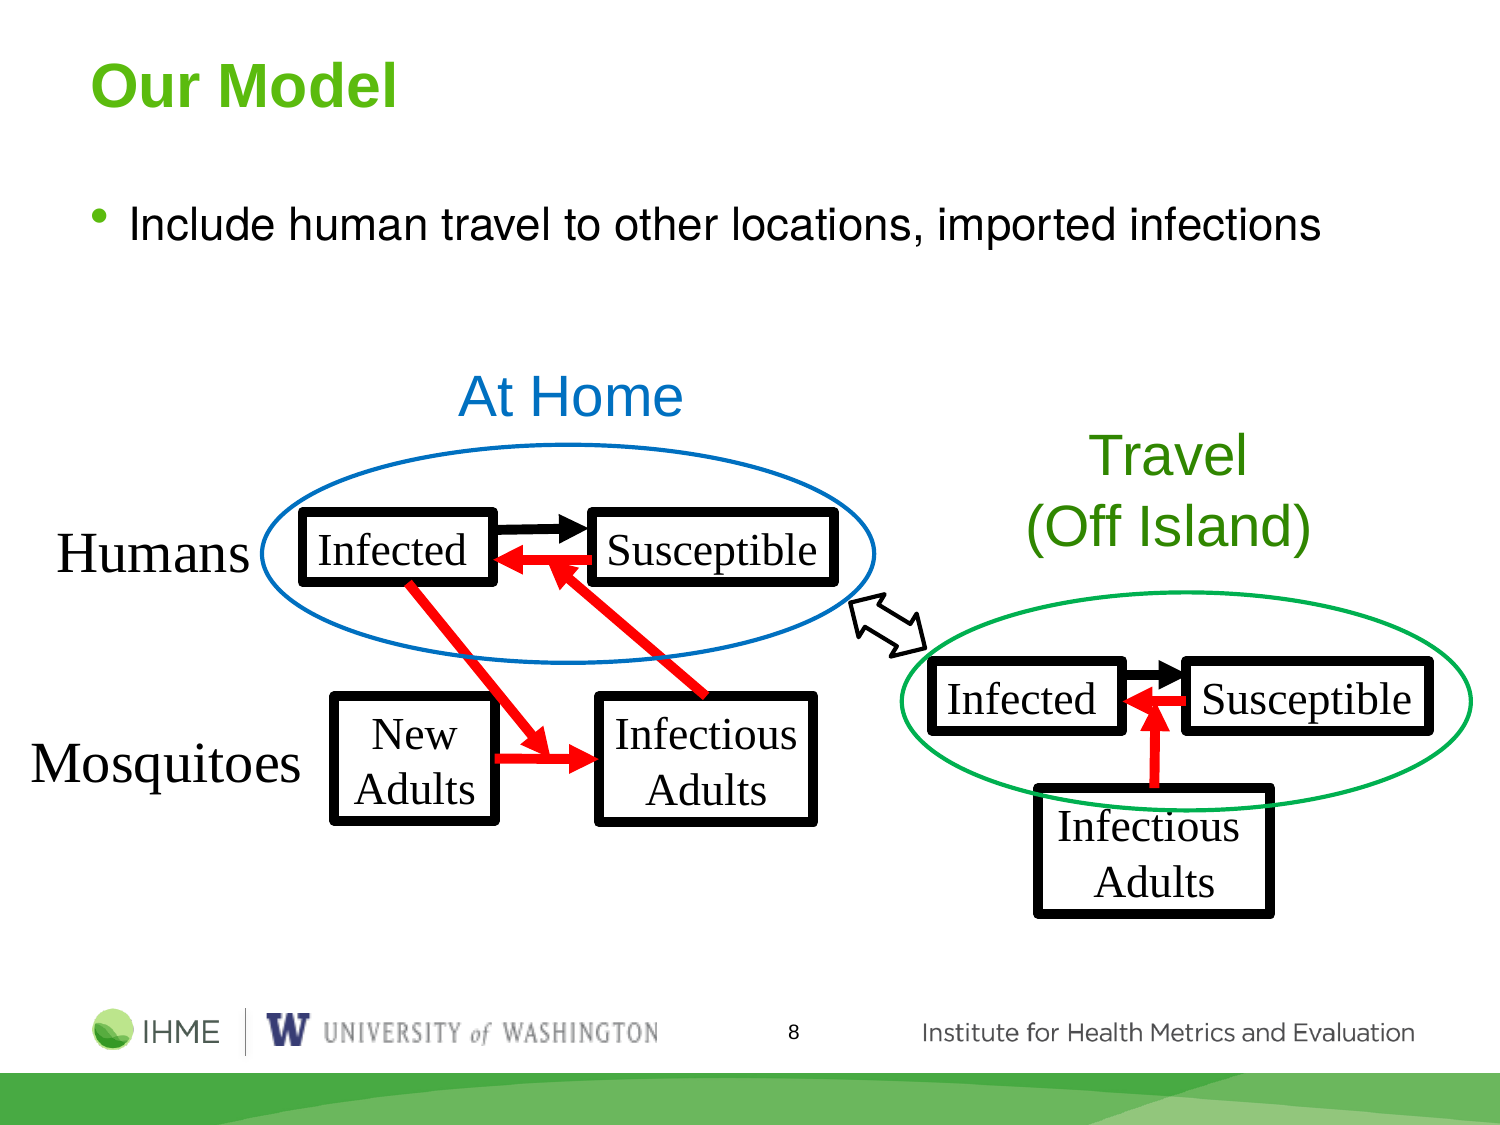

# Our Model
Include human travel to other locations, imported infections
At Home
Travel
(Off Island)

Humans
Infected
Susceptible

Infected
Susceptible
New Adults
Infectious
Adults
Mosquitoes
Infectious
Adults
8